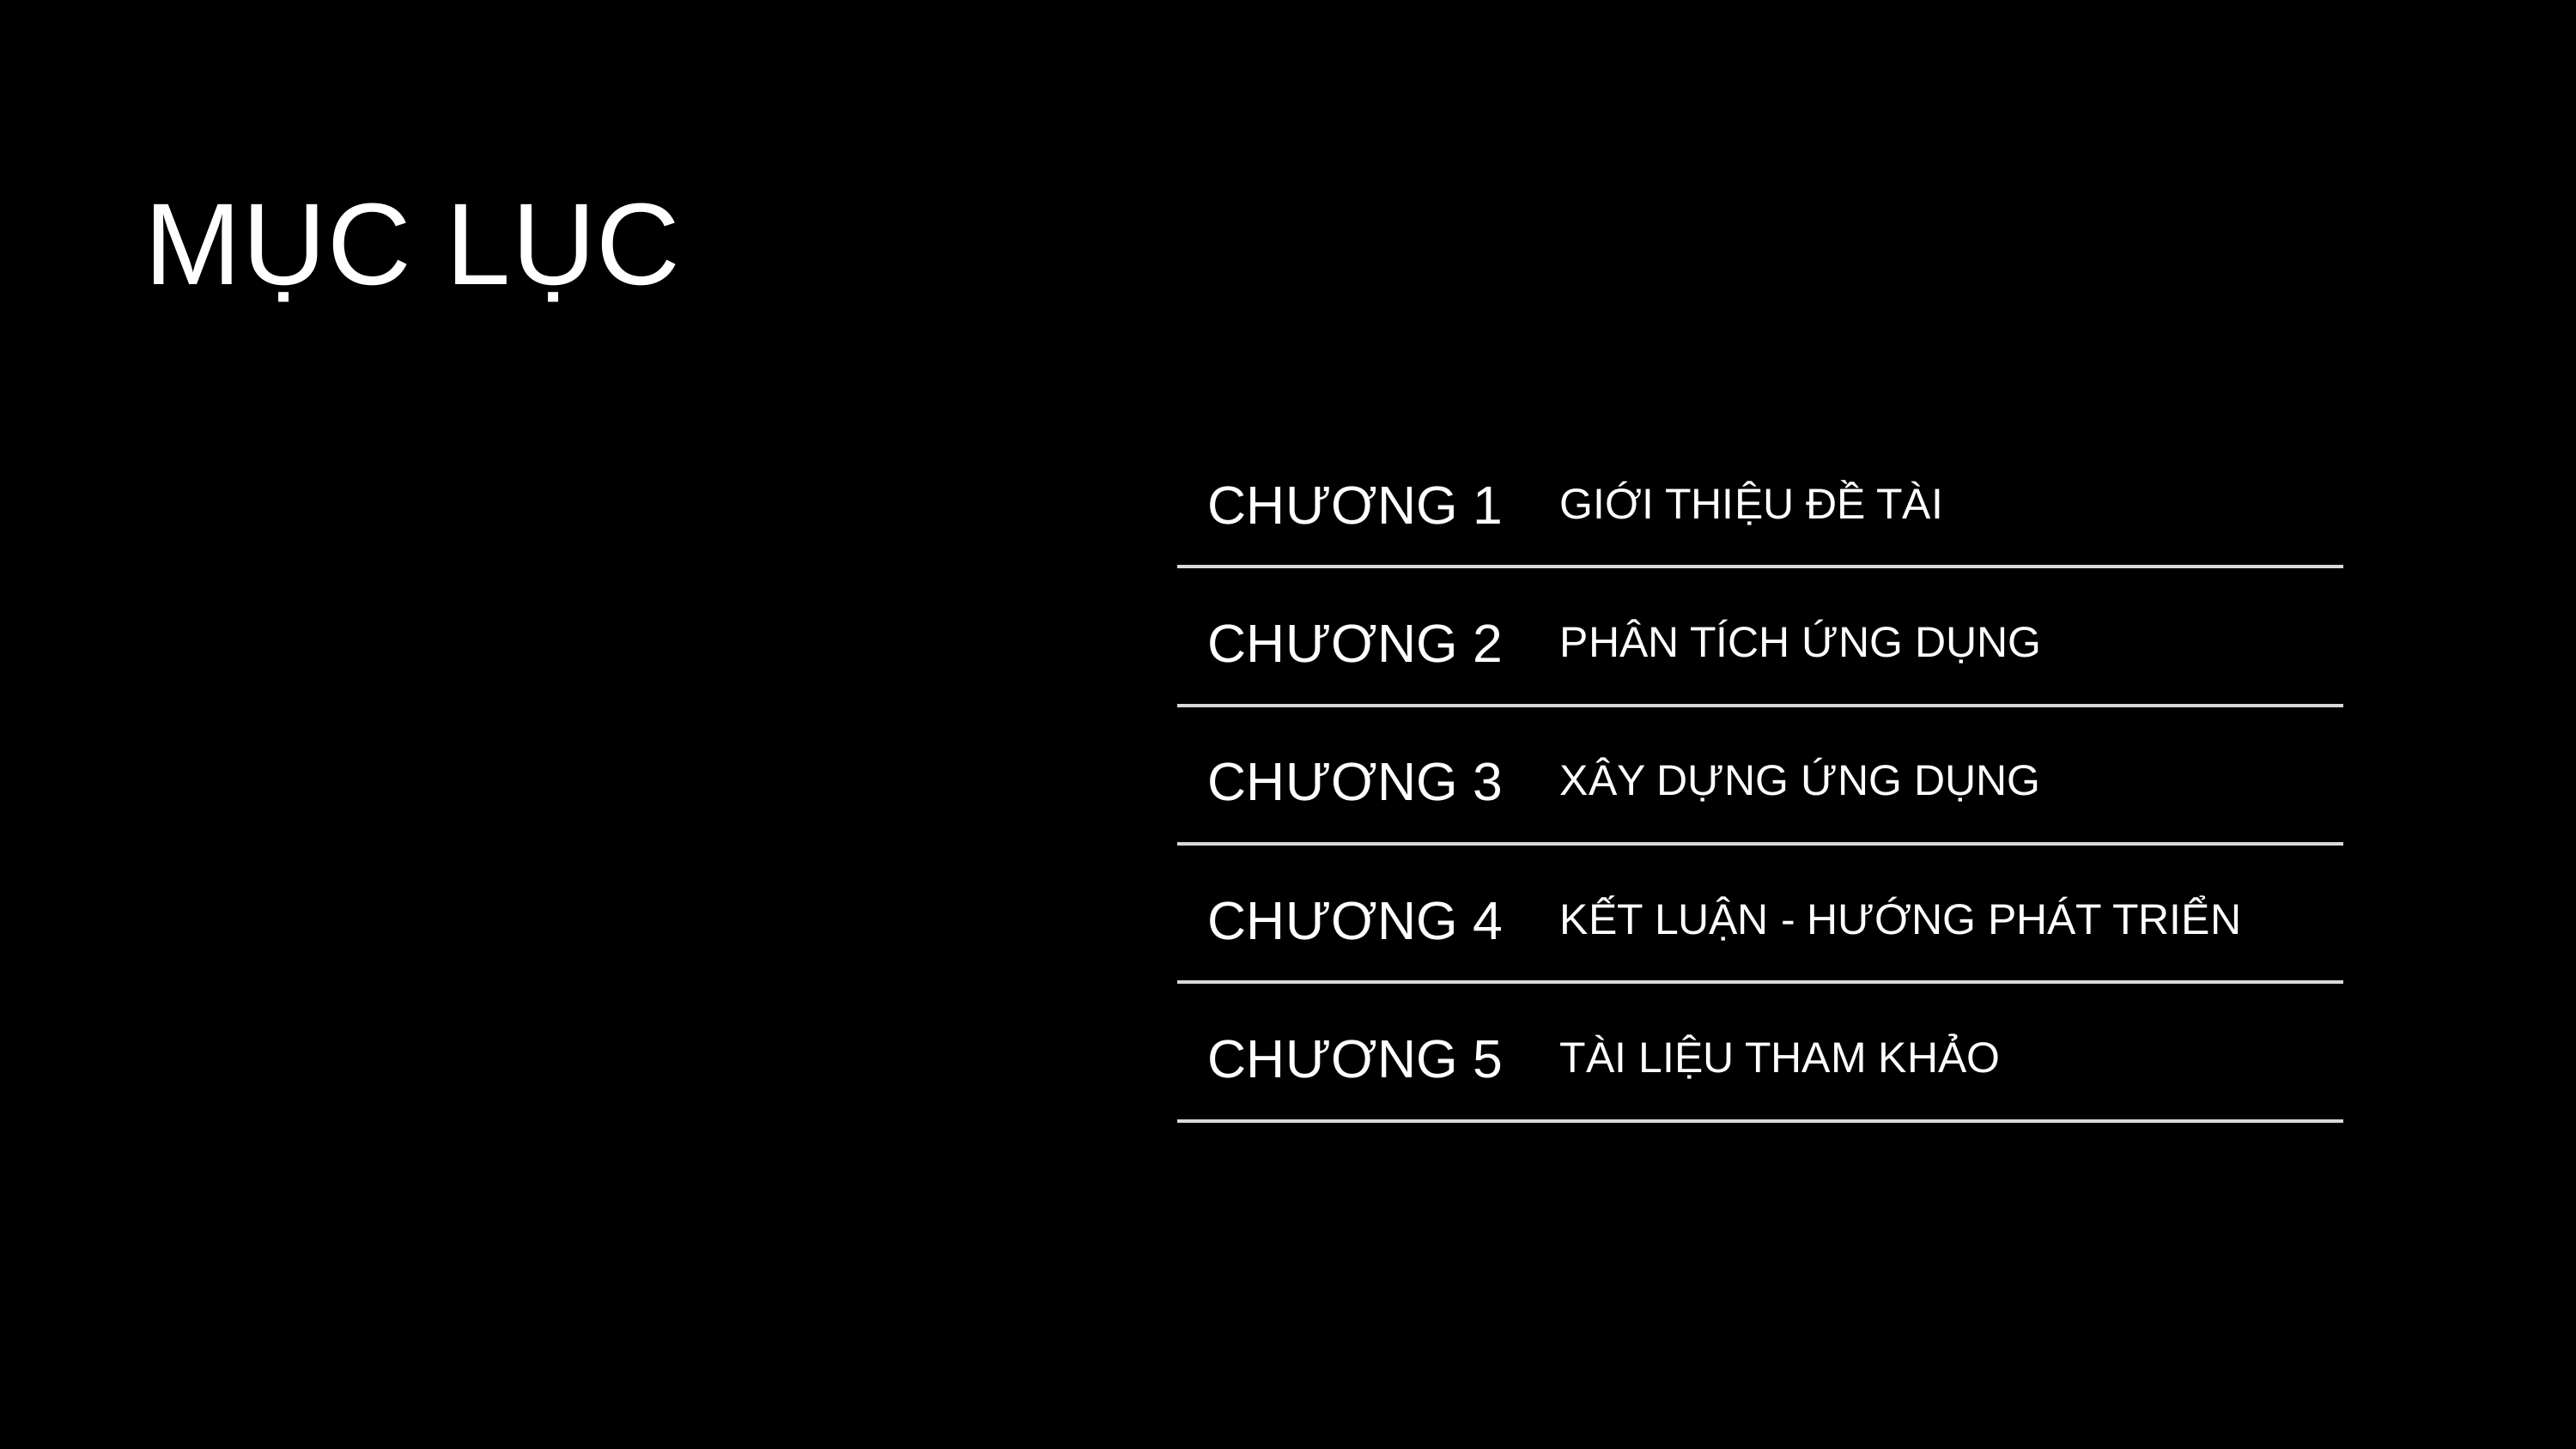

MỤC LỤC
| CHƯƠNG 1 | GIỚI THIỆU ĐỀ TÀI |
| --- | --- |
| CHƯƠNG 2 | PHÂN TÍCH ỨNG DỤNG |
| CHƯƠNG 3 | XÂY DỰNG ỨNG DỤNG |
| CHƯƠNG 4 | KẾT LUẬN - HƯỚNG PHÁT TRIỂN |
| CHƯƠNG 5 | TÀI LIỆU THAM KHẢO |